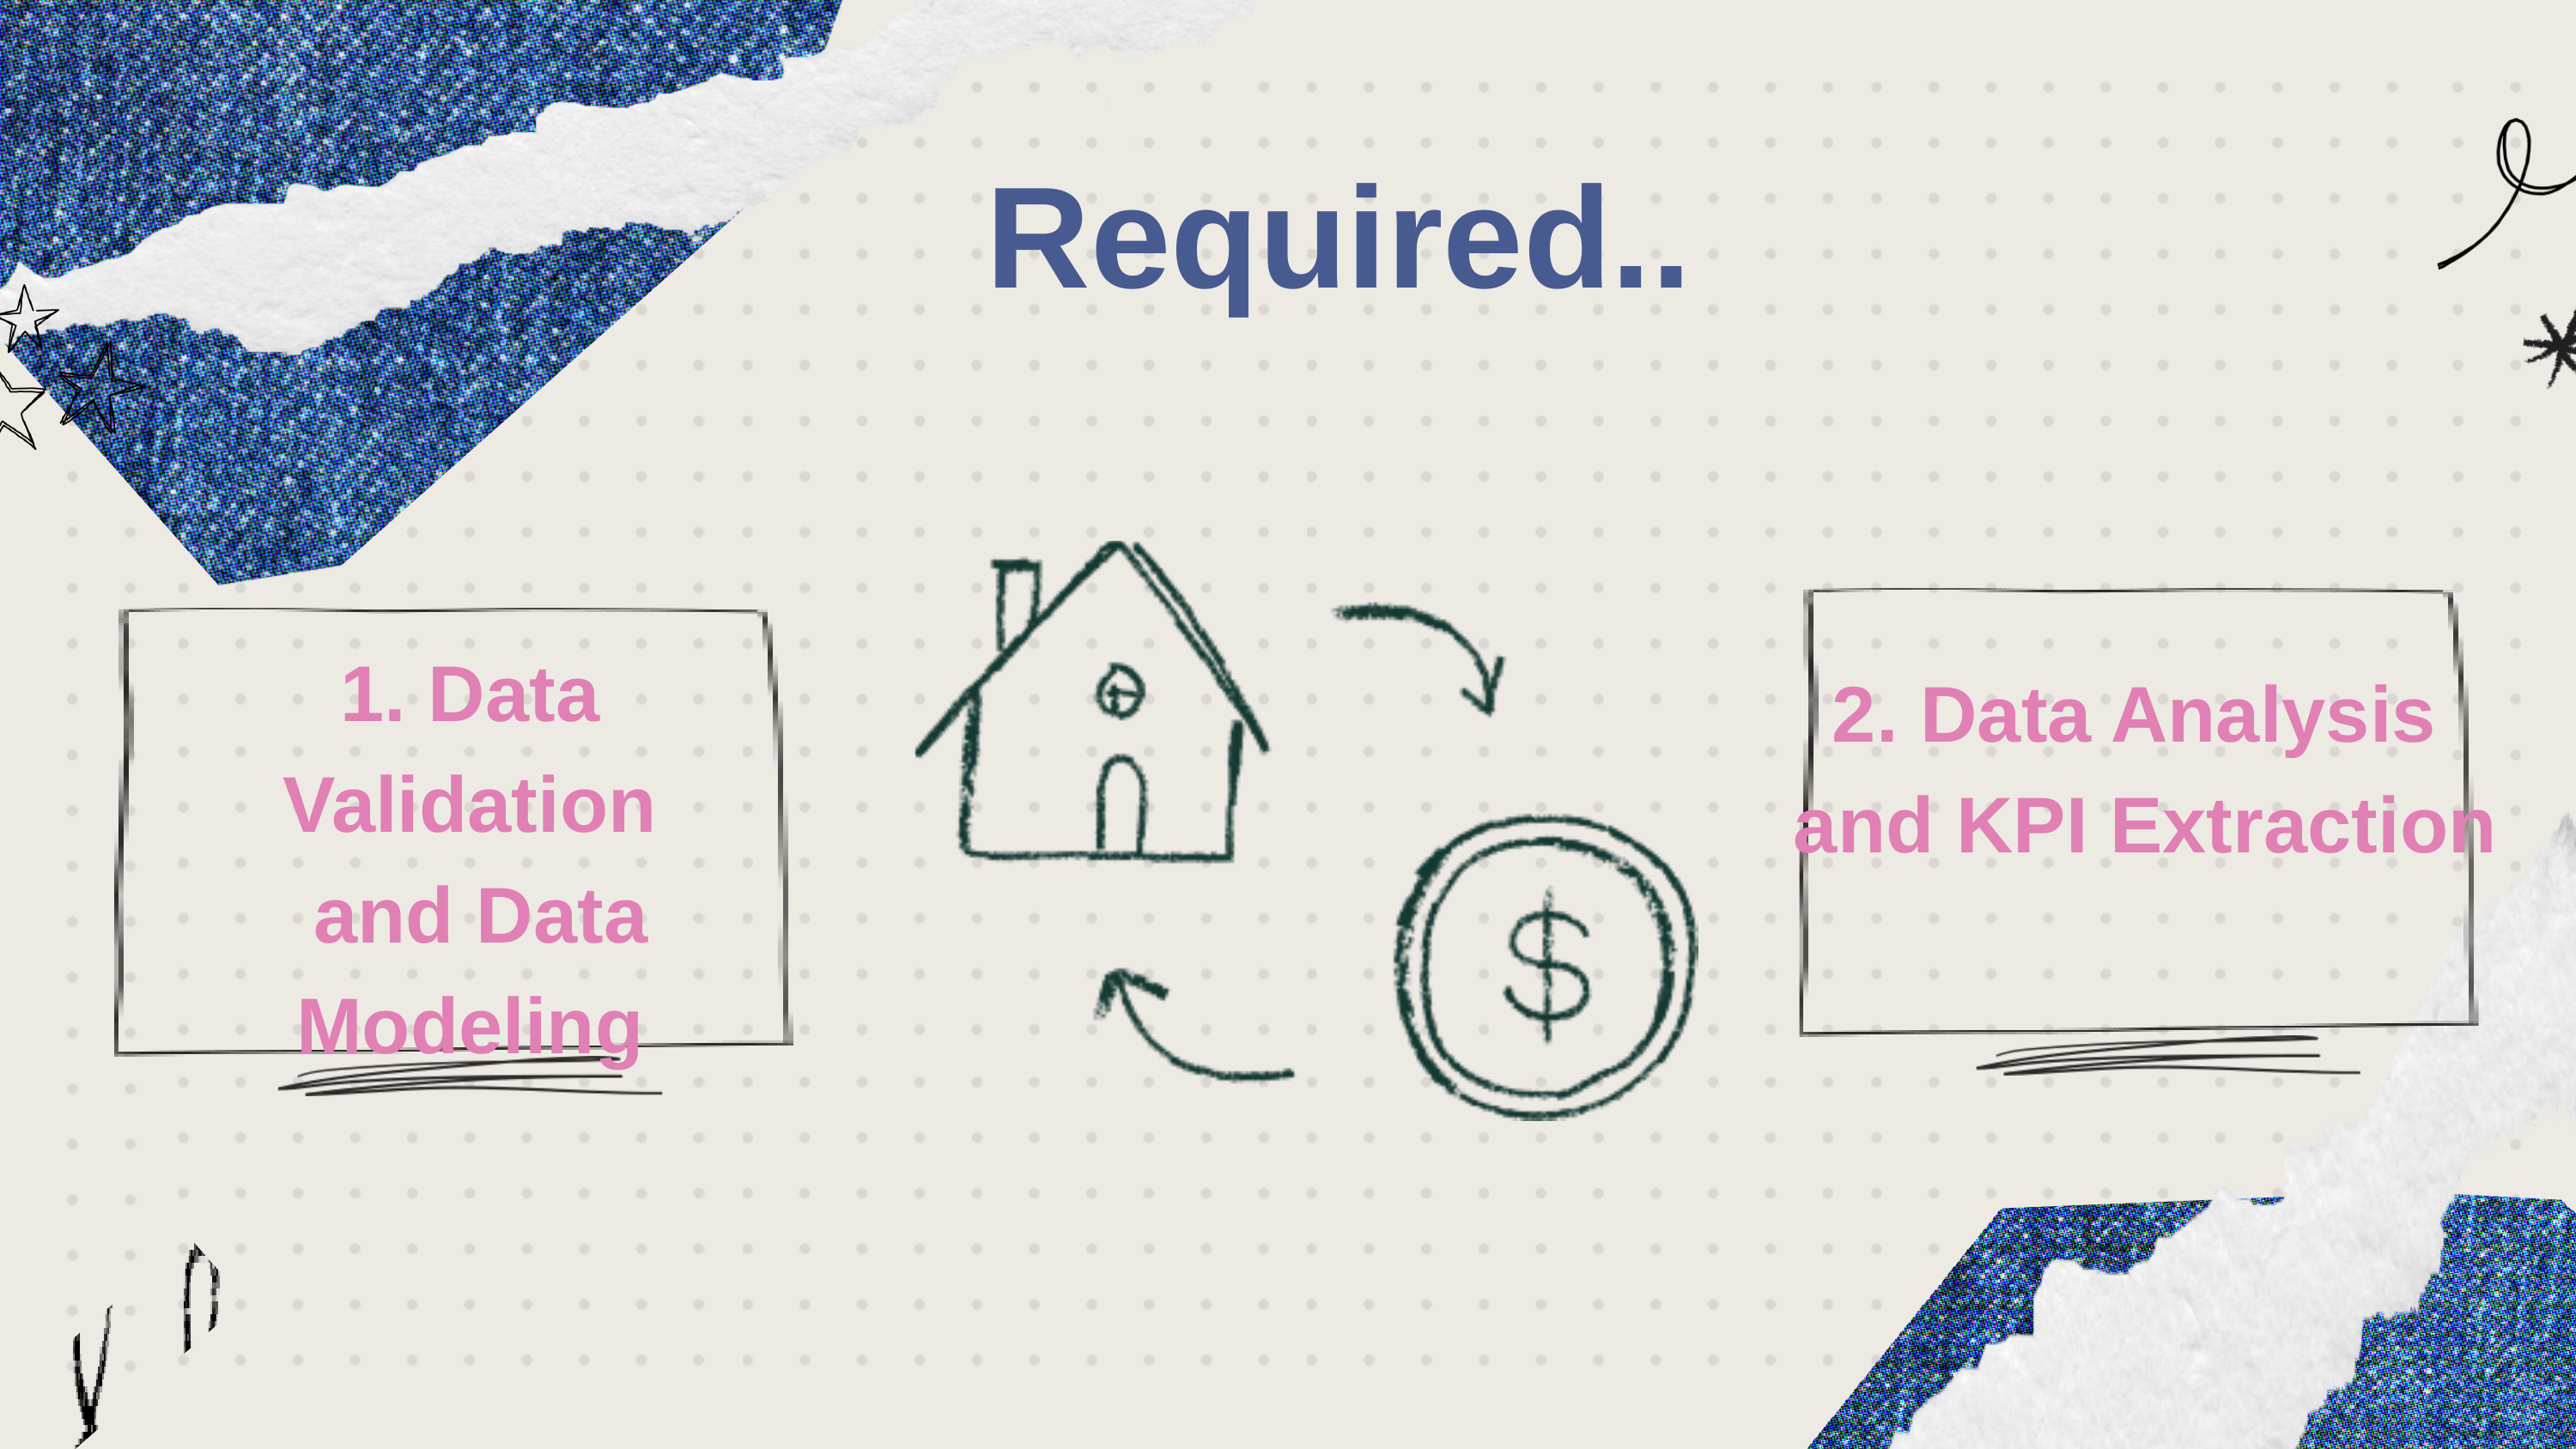

Required..

1. Data Validation
 and Data Modeling
2. Data Analysis
 and KPI Extraction